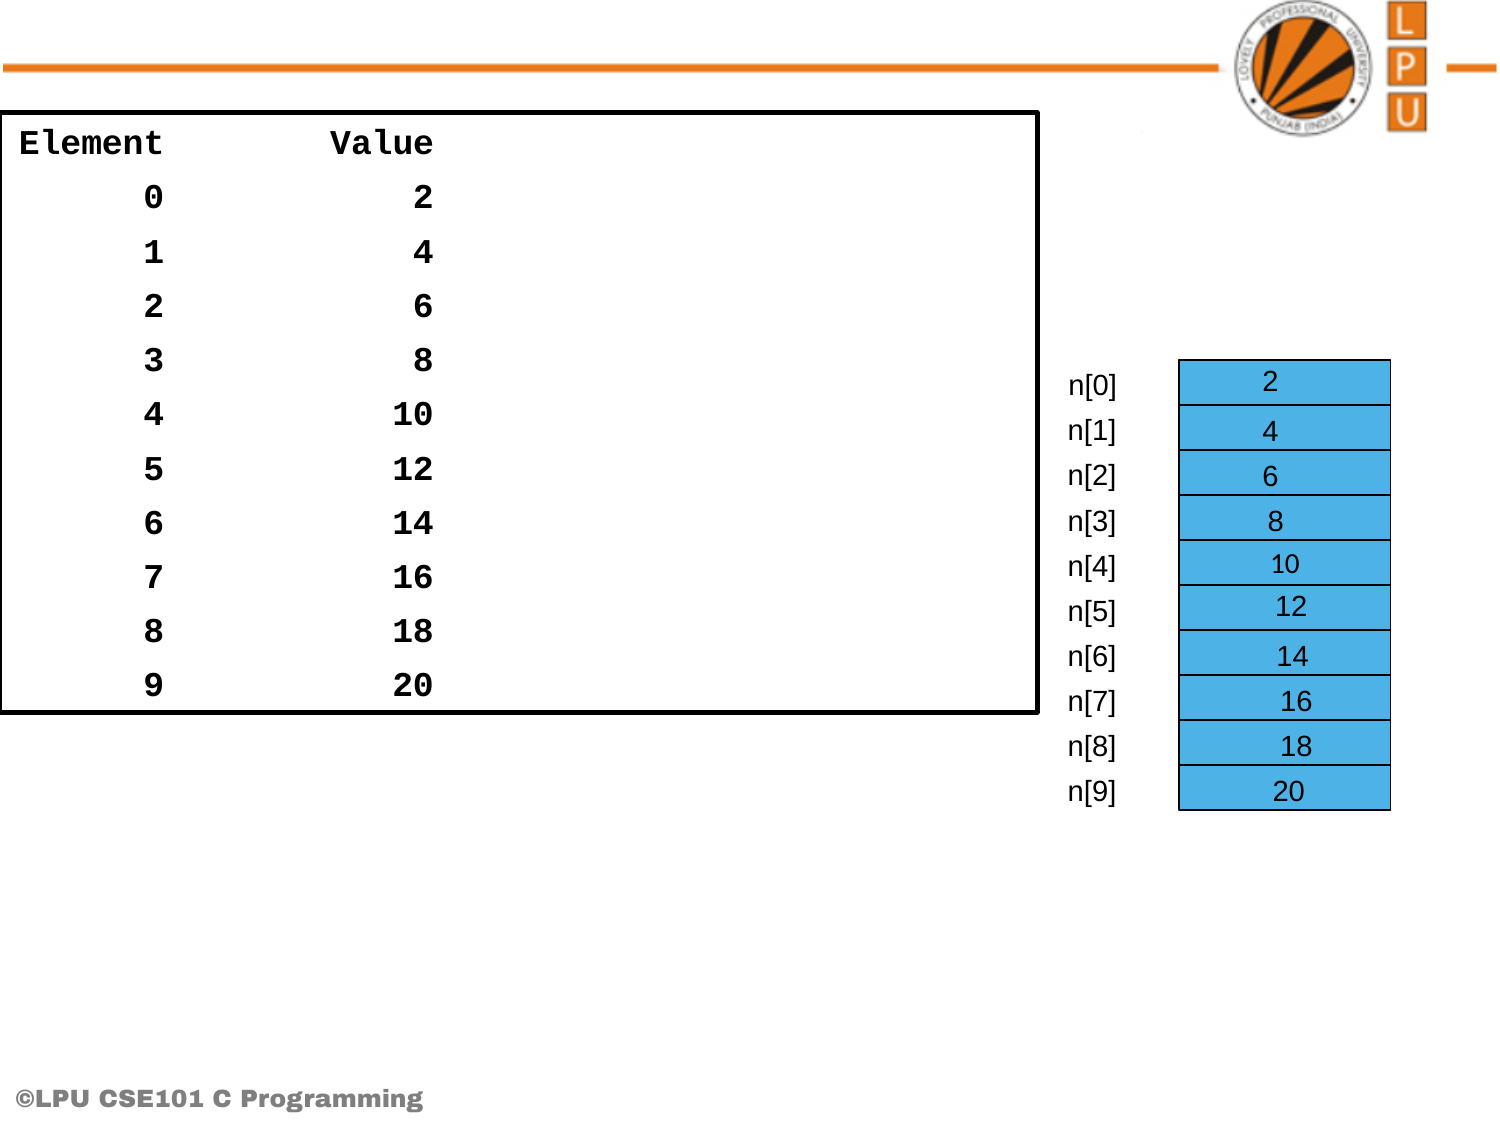

Element        Value
      0            2
      1            4
      2            6
      3            8
      4           10
      5           12
      6           14
      7           16
      8           18
      9           20

10

n[0]

n[1]

4
n[2]

6

n[3]

8

n[4]

12
n[5]

n[6]

14

n[7]

16

n[8]

18

n[9]

20

2